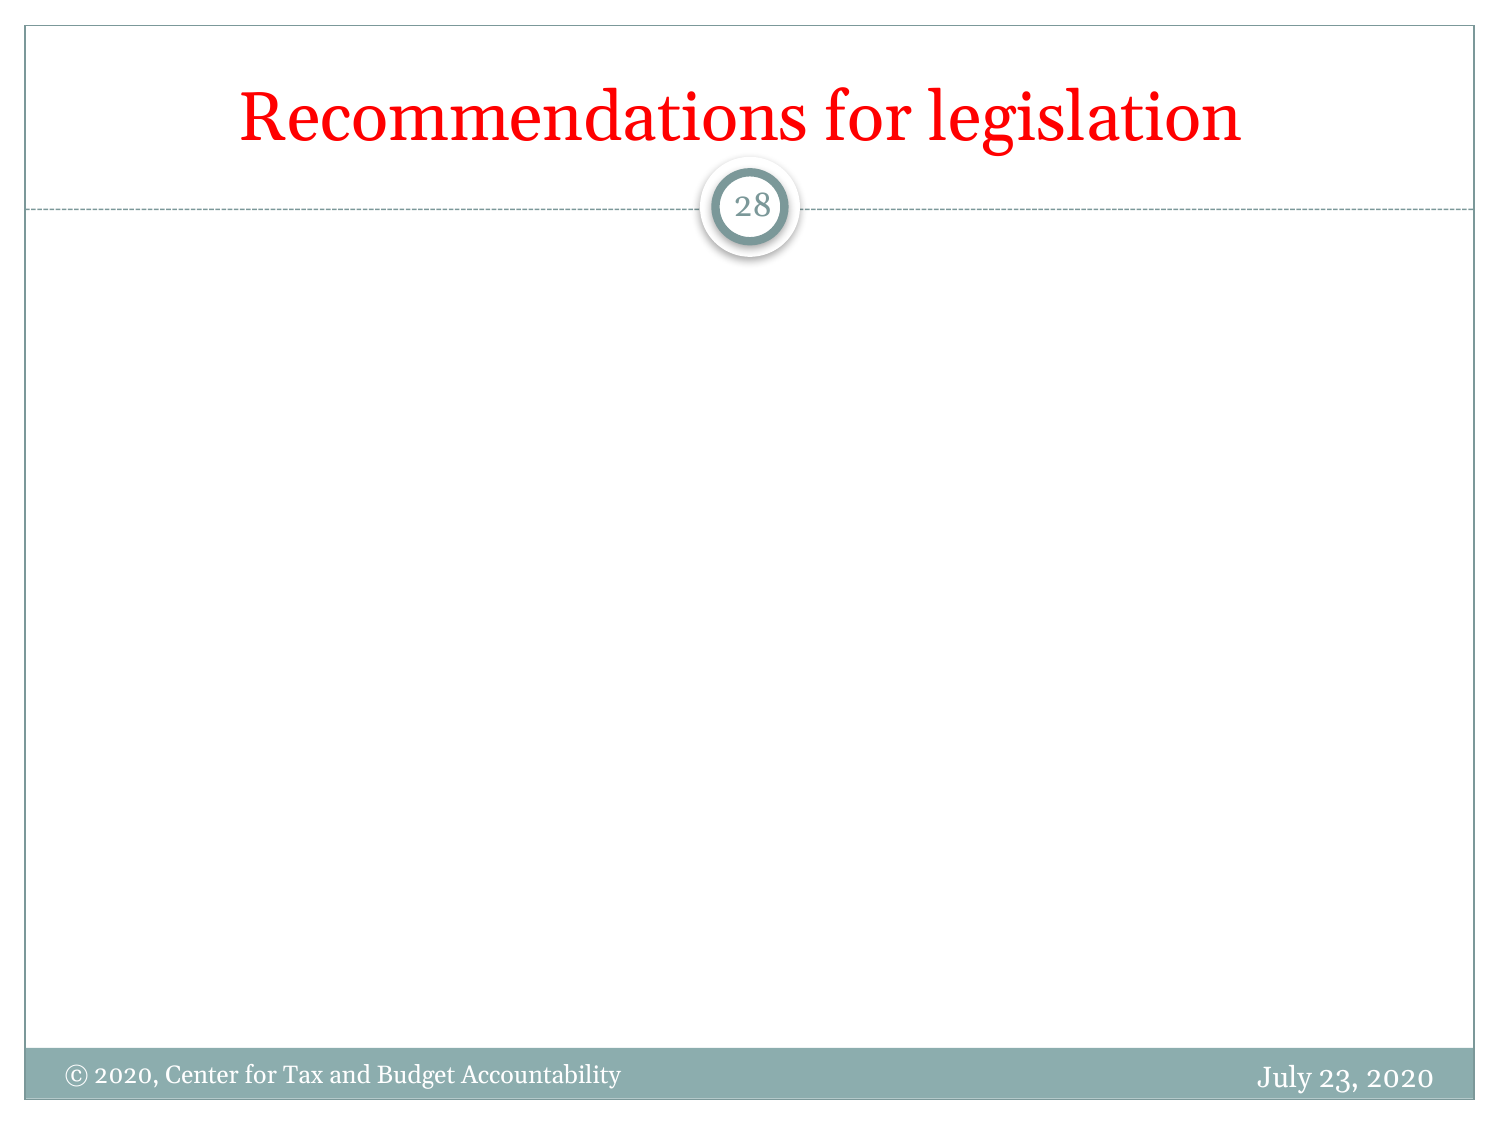

# Recommendations for legislation
28

July 23, 2020
© 2020, Center for Tax and Budget Accountability